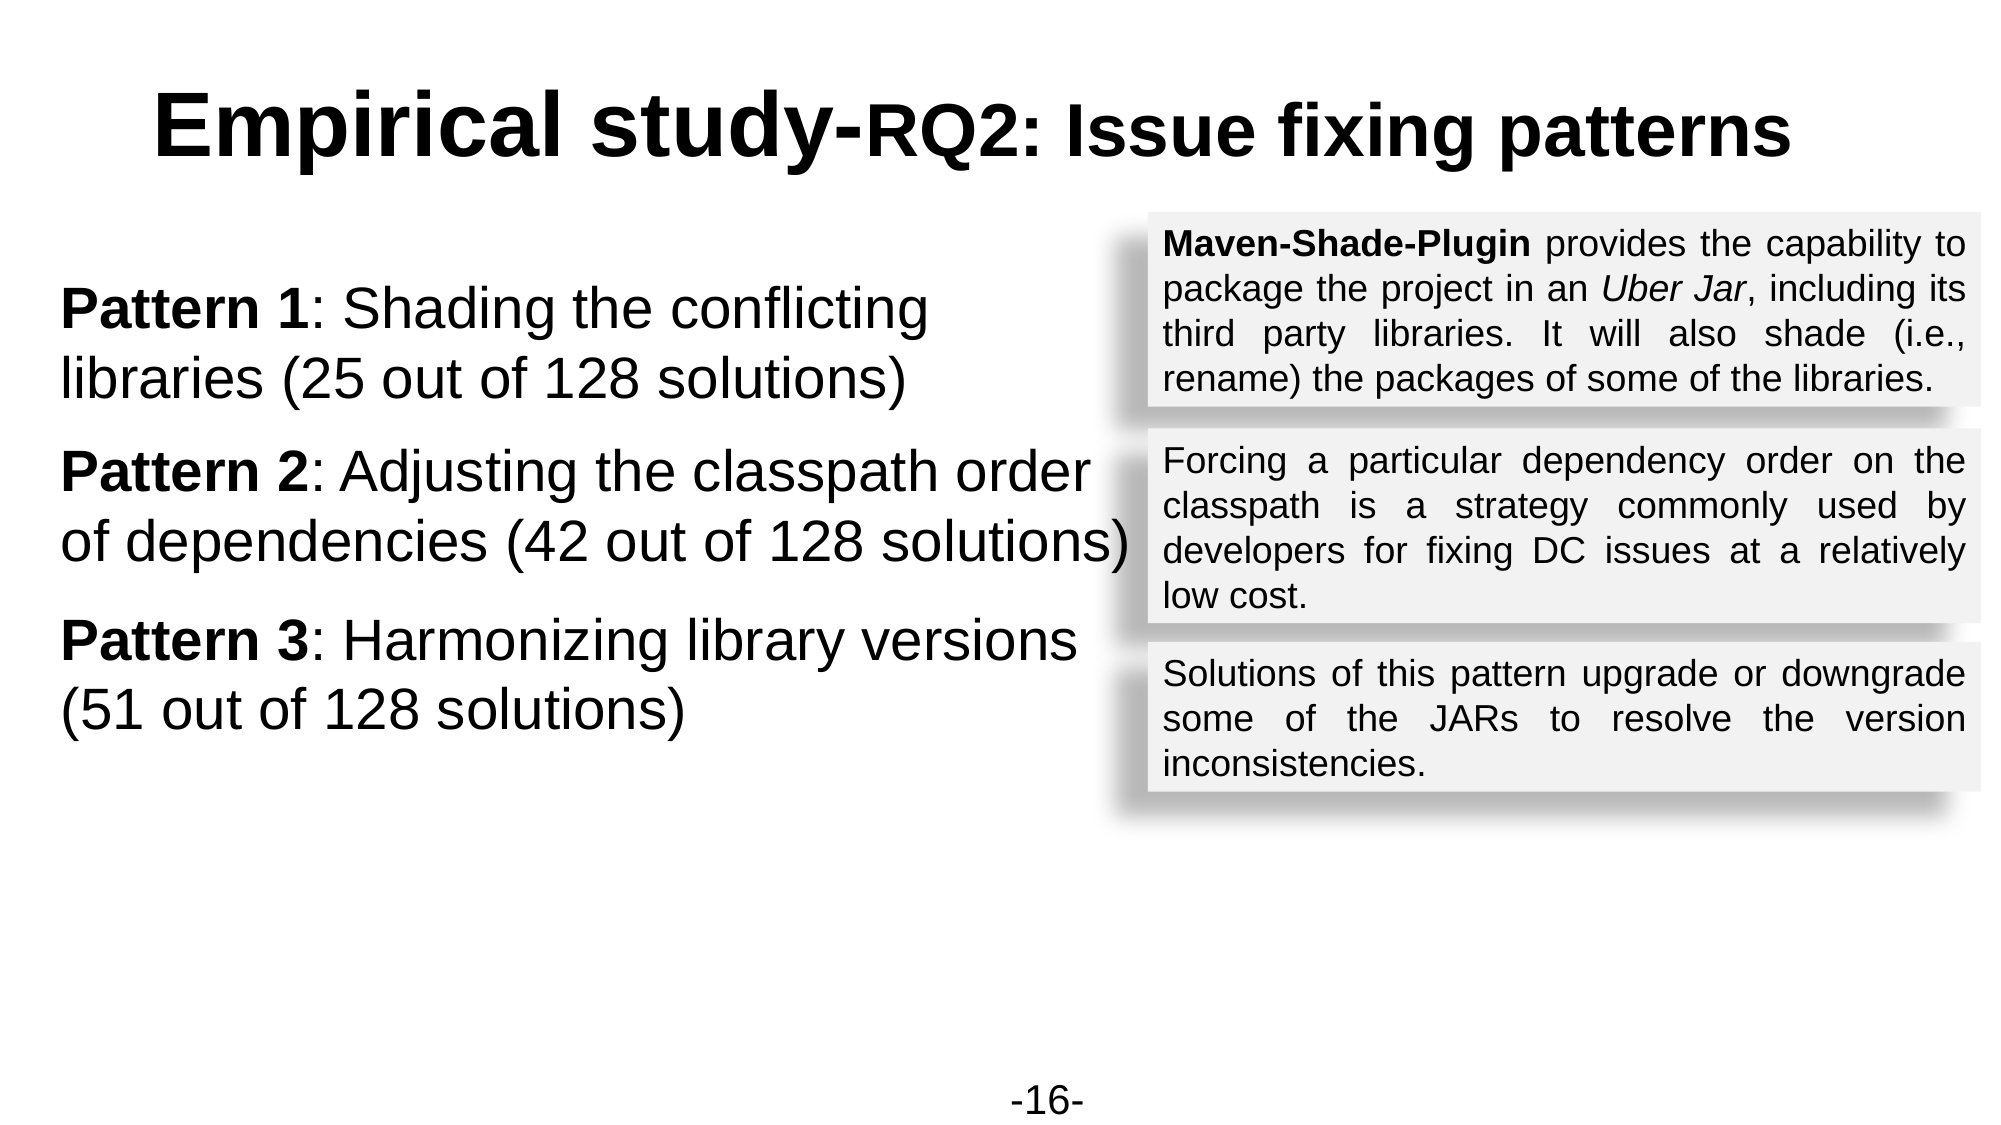

Empirical study-RQ2: Issue fixing patterns
Maven-Shade-Plugin provides the capability to package the project in an Uber Jar, including its third party libraries. It will also shade (i.e., rename) the packages of some of the libraries.
Pattern 1: Shading the conflicting libraries (25 out of 128 solutions)
Pattern 2: Adjusting the classpath order of dependencies (42 out of 128 solutions)
Forcing a particular dependency order on the classpath is a strategy commonly used by developers for fixing DC issues at a relatively low cost.
Pattern 3: Harmonizing library versions (51 out of 128 solutions)
Solutions of this pattern upgrade or downgrade some of the JARs to resolve the version inconsistencies.
-16-